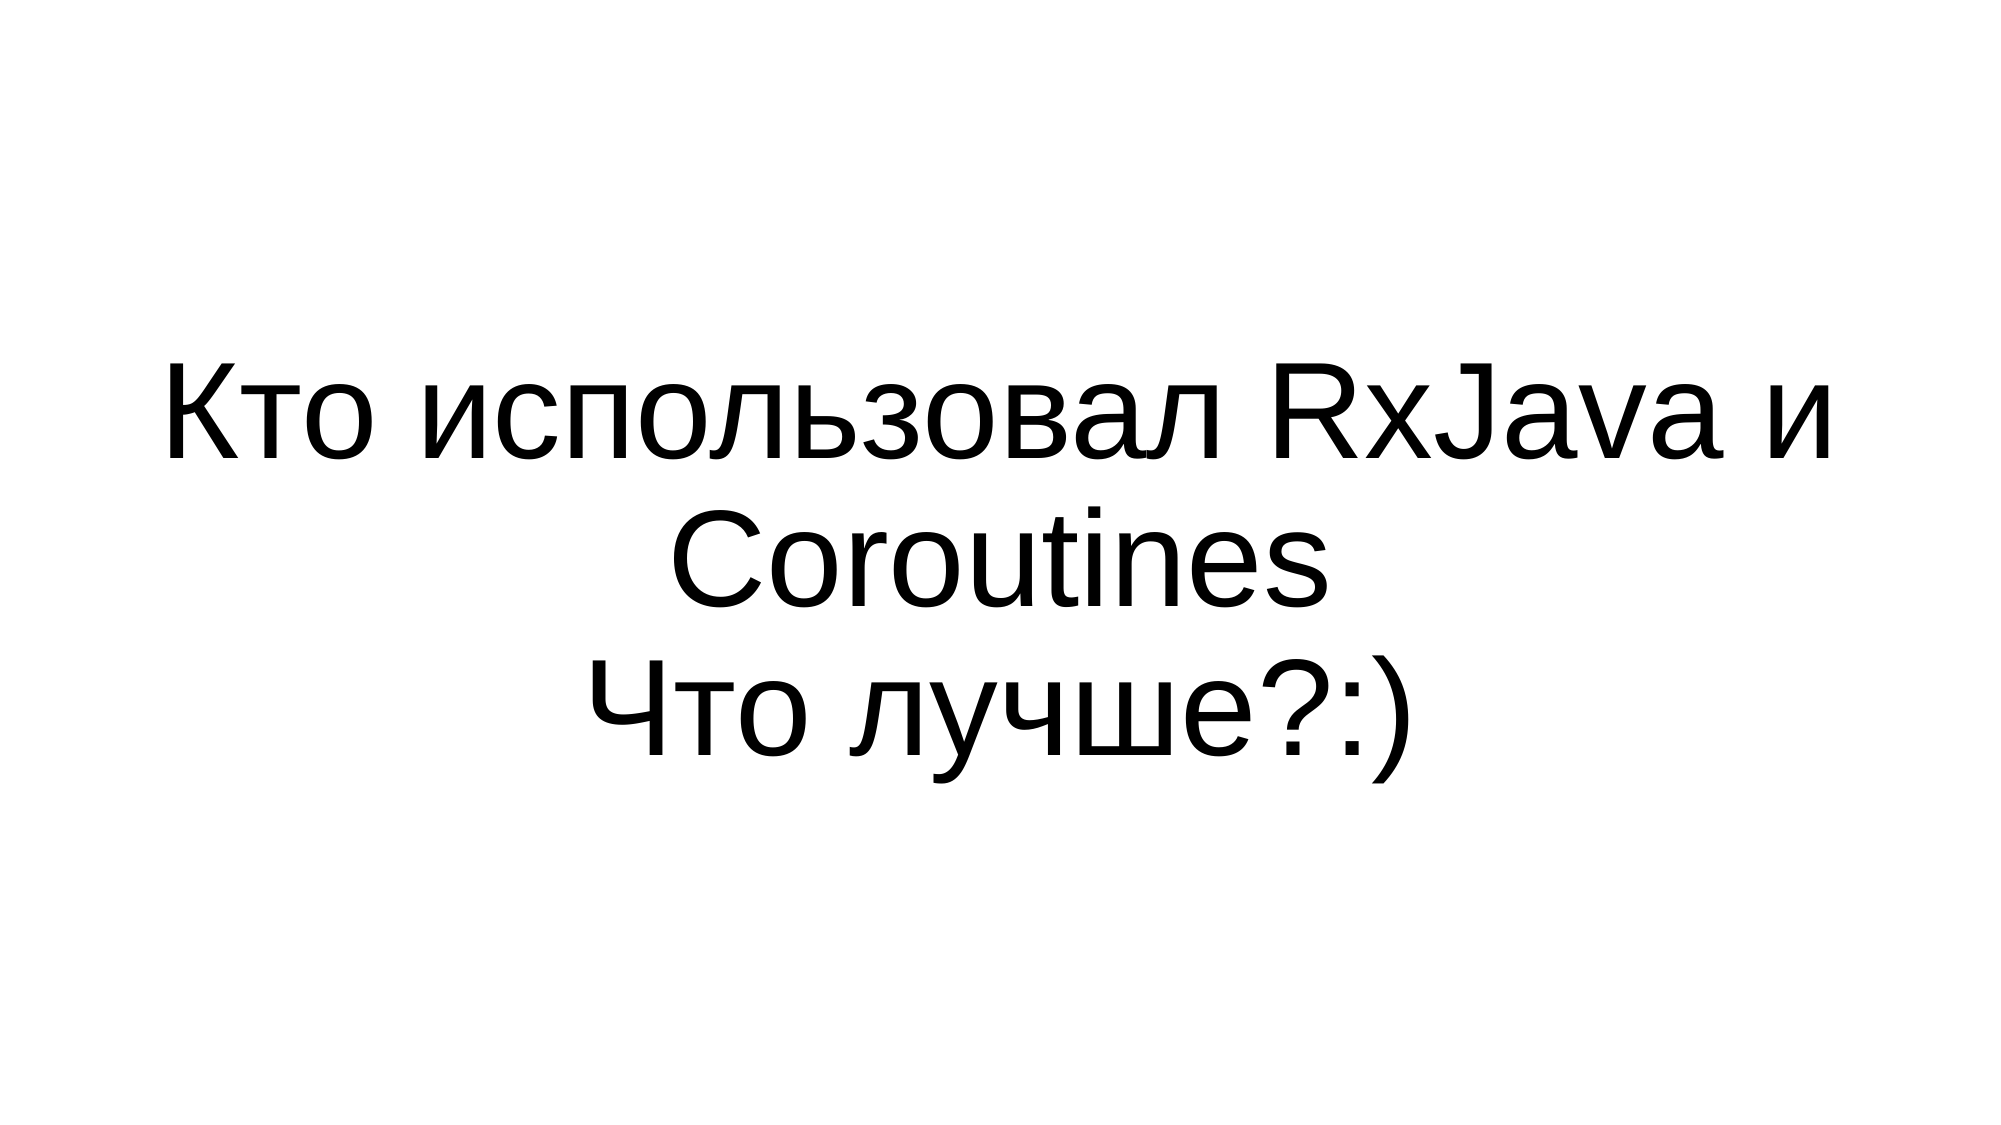

# Кто использовал RxJava и Coroutines
Что лучше?:)